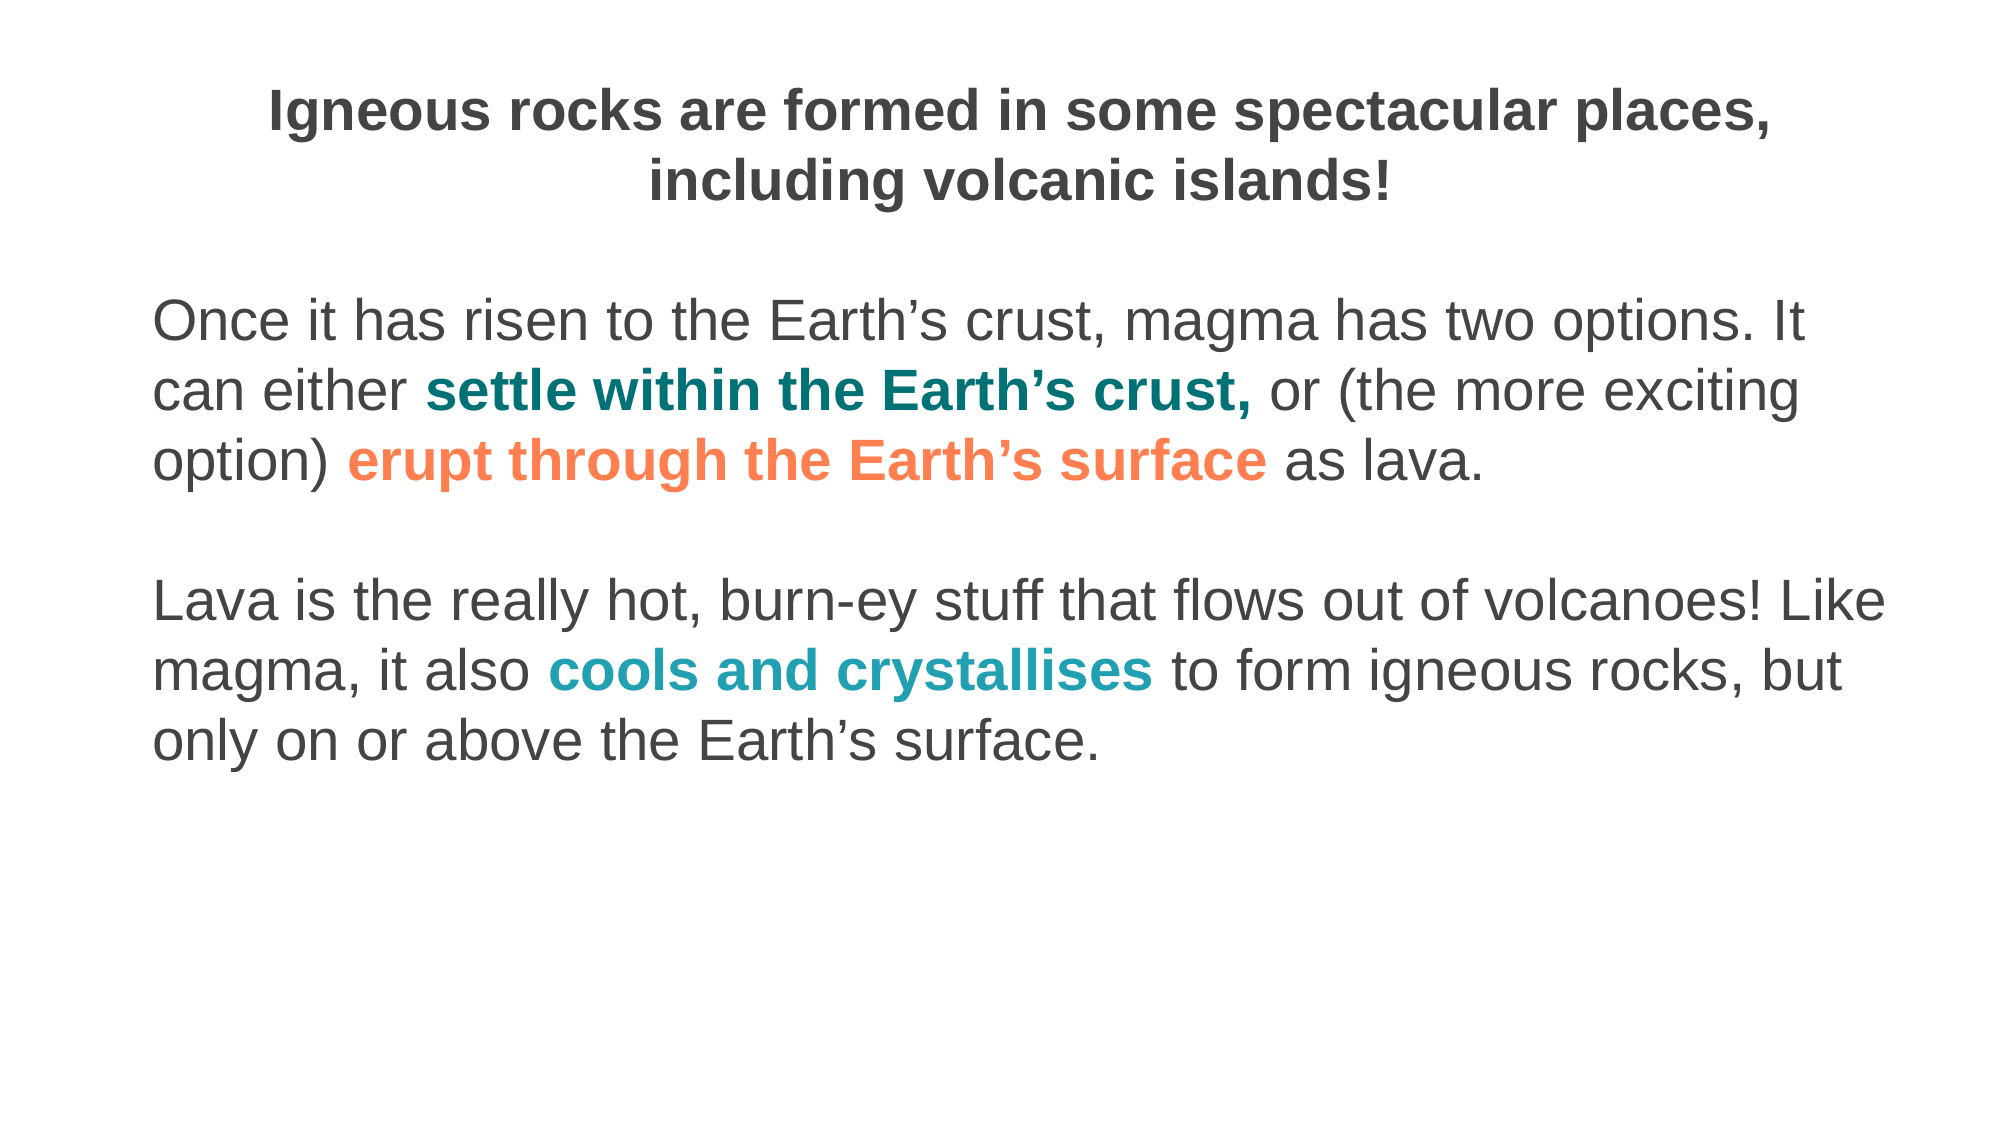

Igneous rocks are formed in some spectacular places, including volcanic islands!

Once it has risen to the Earth’s crust, magma has two options. It can either settle within the Earth’s crust, or (the more exciting option) erupt through the Earth’s surface as lava.

Lava is the really hot, burn-ey stuff that flows out of volcanoes! Like magma, it also cools and crystallises to form igneous rocks, but only on or above the Earth’s surface.